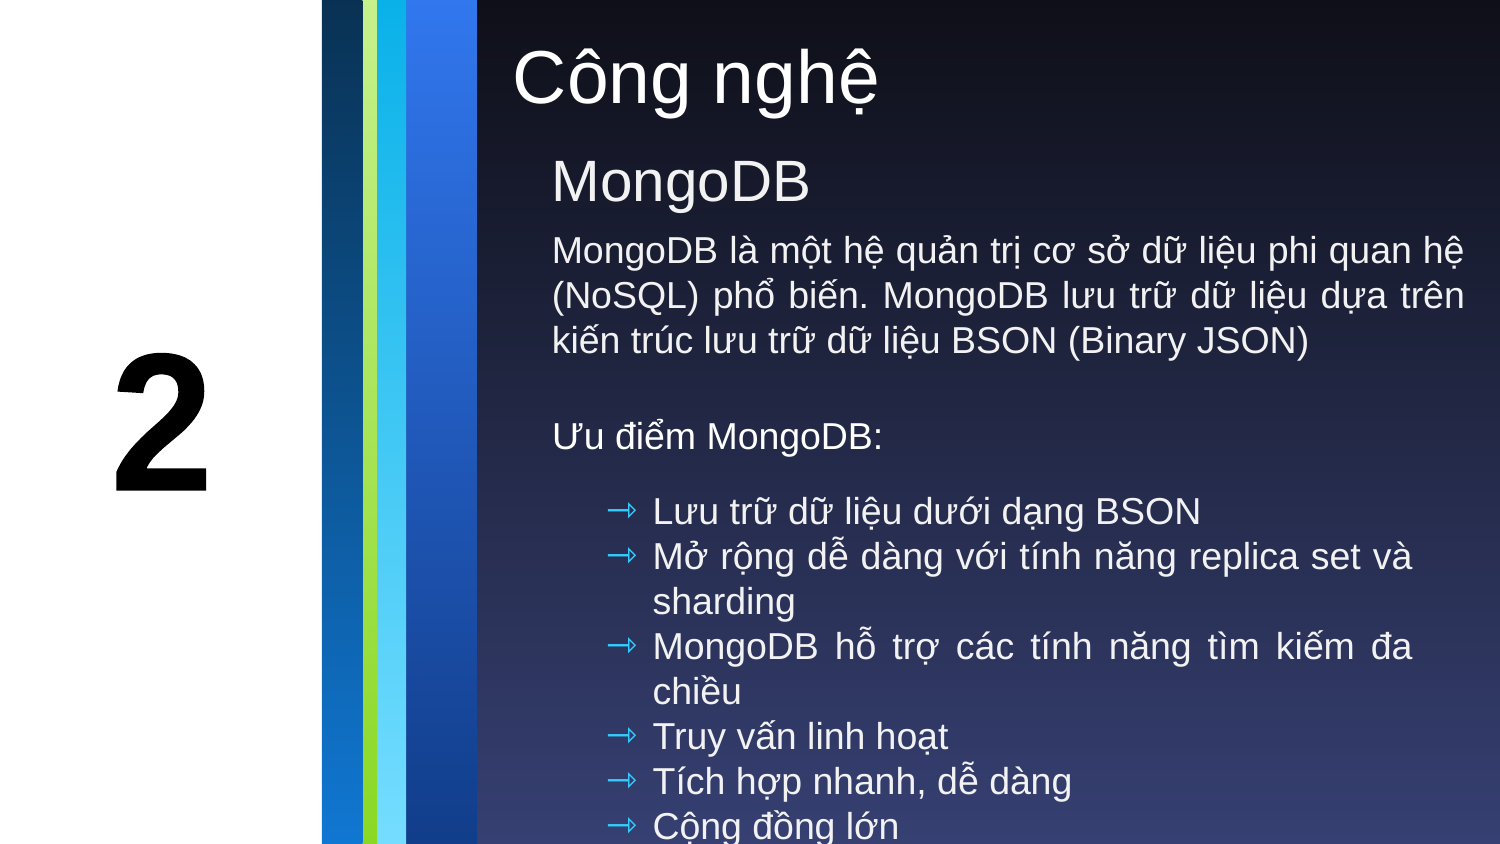

# Công nghệ
MongoDB
MongoDB là một hệ quản trị cơ sở dữ liệu phi quan hệ (NoSQL) phổ biến. MongoDB lưu trữ dữ liệu dựa trên kiến trúc lưu trữ dữ liệu BSON (Binary JSON)
2
Ưu điểm MongoDB:
Lưu trữ dữ liệu dưới dạng BSON
Mở rộng dễ dàng với tính năng replica set và sharding
MongoDB hỗ trợ các tính năng tìm kiếm đa chiều
Truy vấn linh hoạt
Tích hợp nhanh, dễ dàng
Cộng đồng lớn